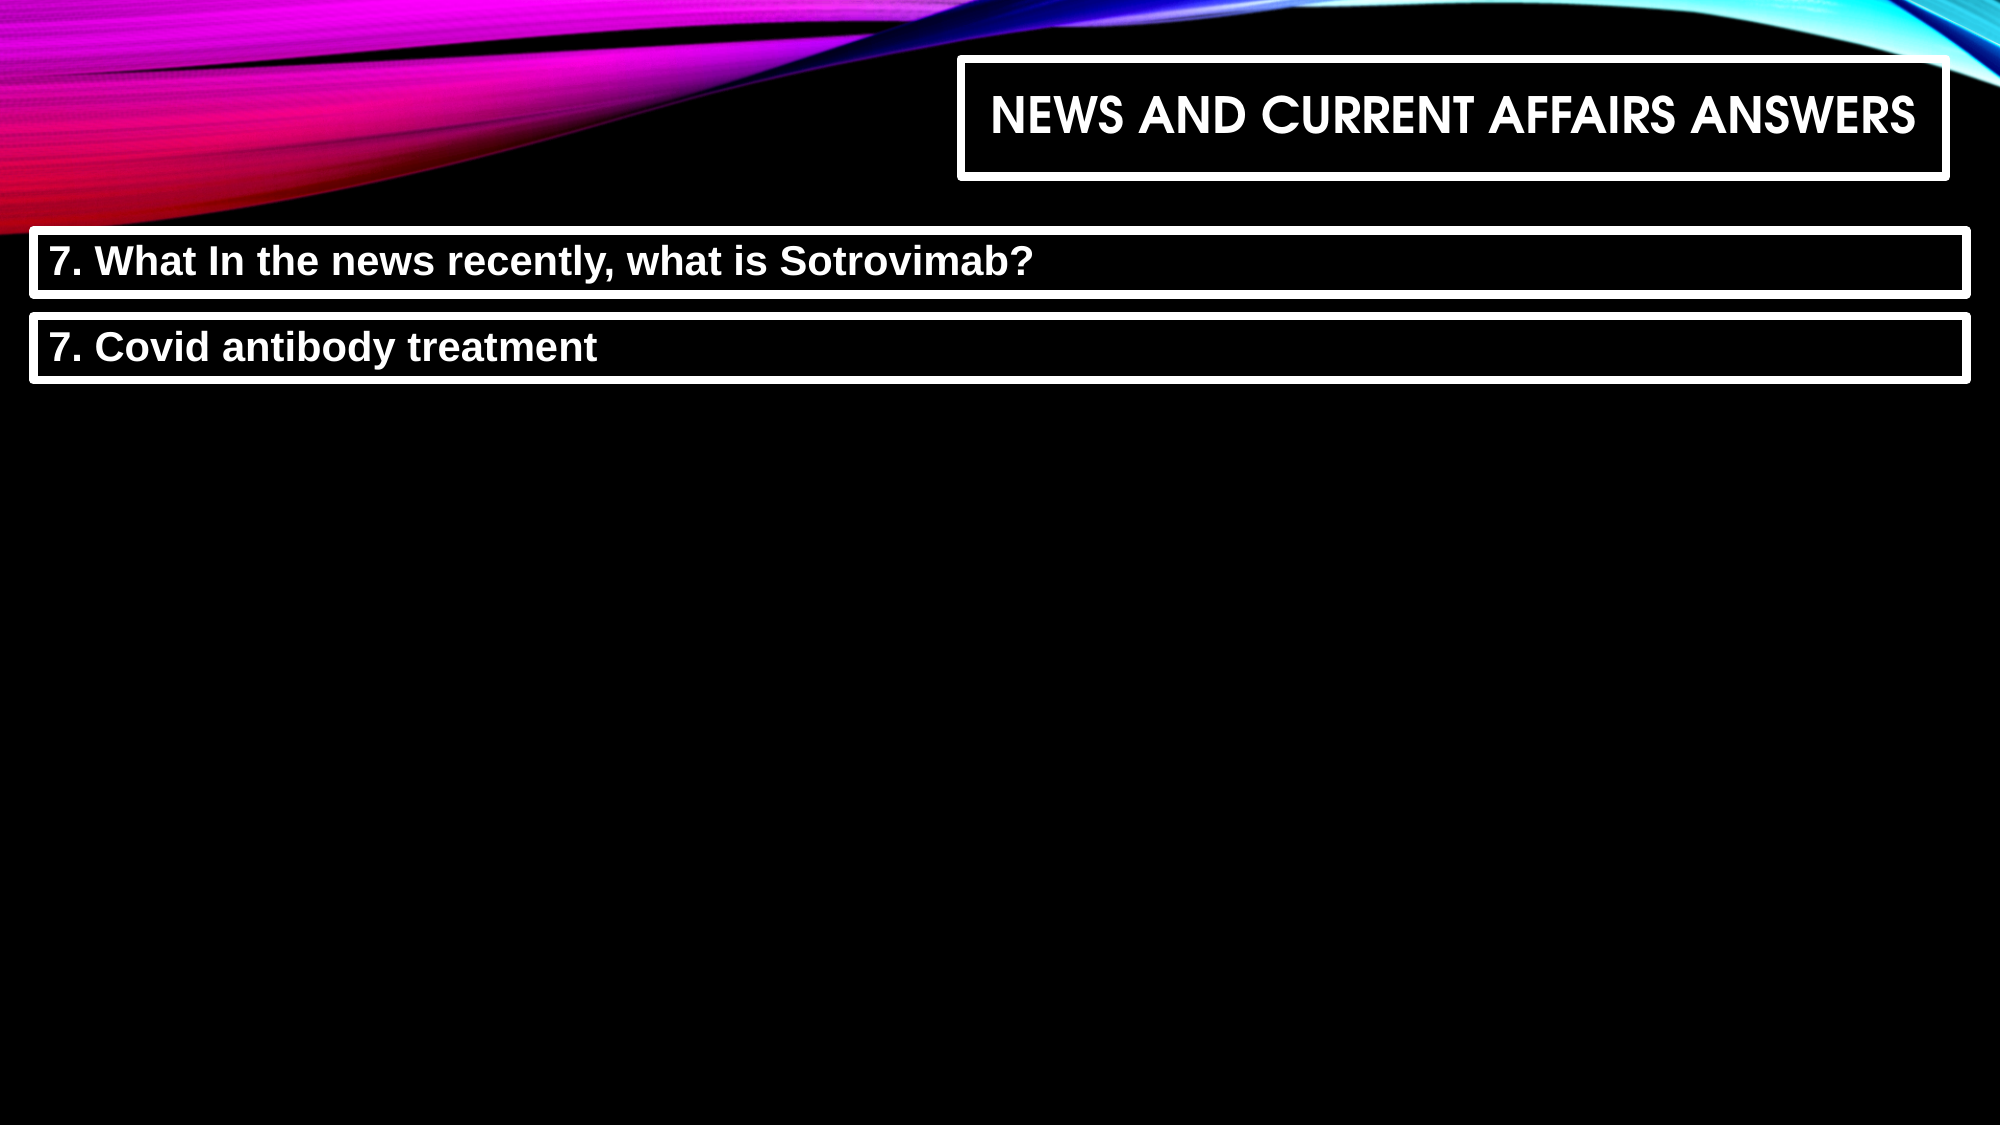

NEWS AND CURRENT AFFAIRS ANSWERS
7. What In the news recently, what is Sotrovimab?
7. Covid antibody treatment